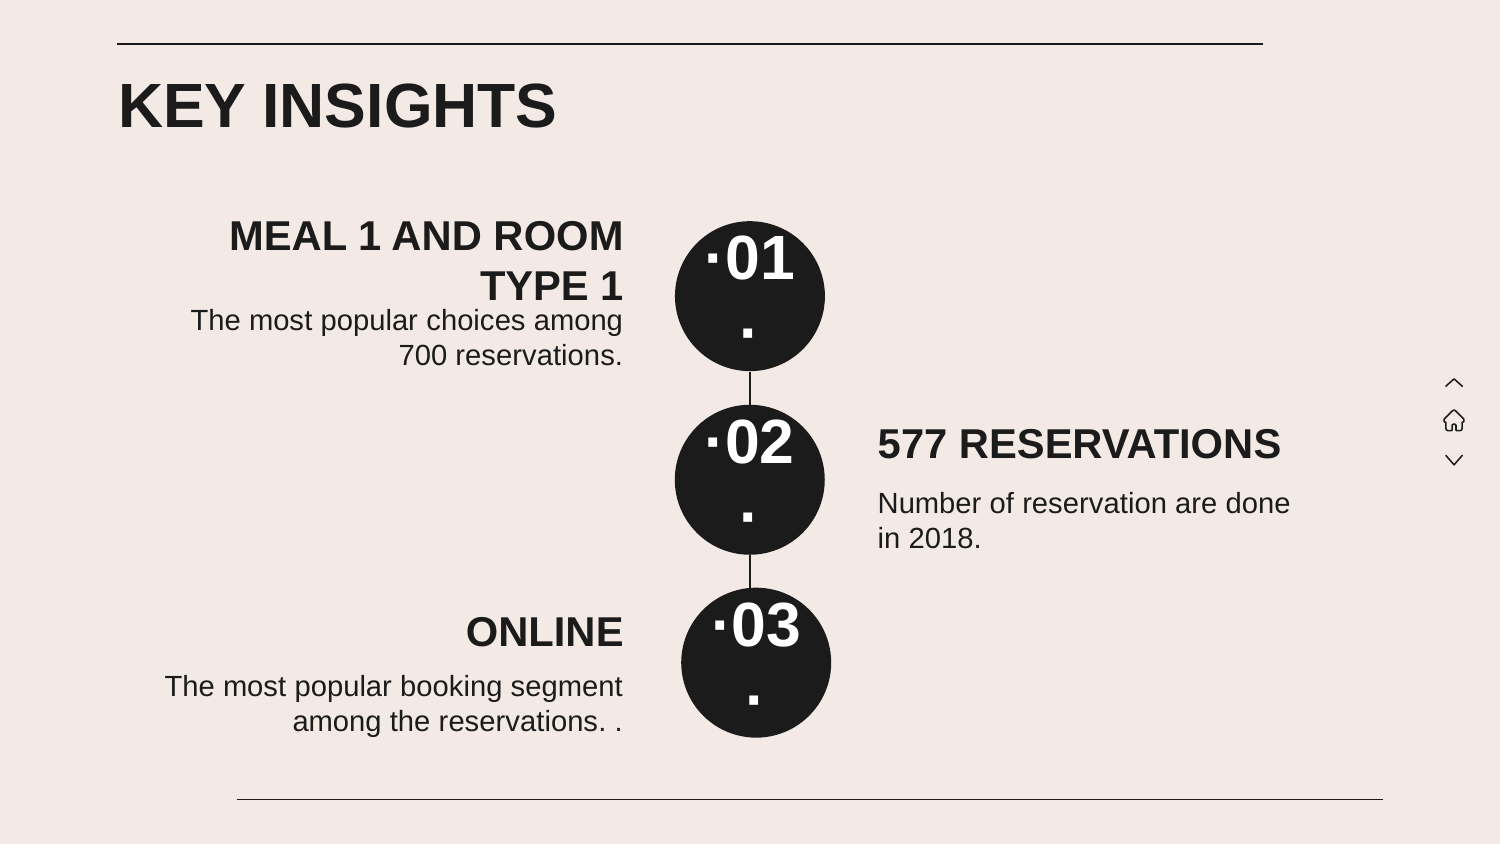

# KEY INSIGHTS
MEAL 1 AND ROOM TYPE 1
·01·

The most popular choices among 700 reservations.

577 RESERVATIONS
·02·

Number of reservation are done in 2018.
·03·
ONLINE
The most popular booking segment among the reservations. .